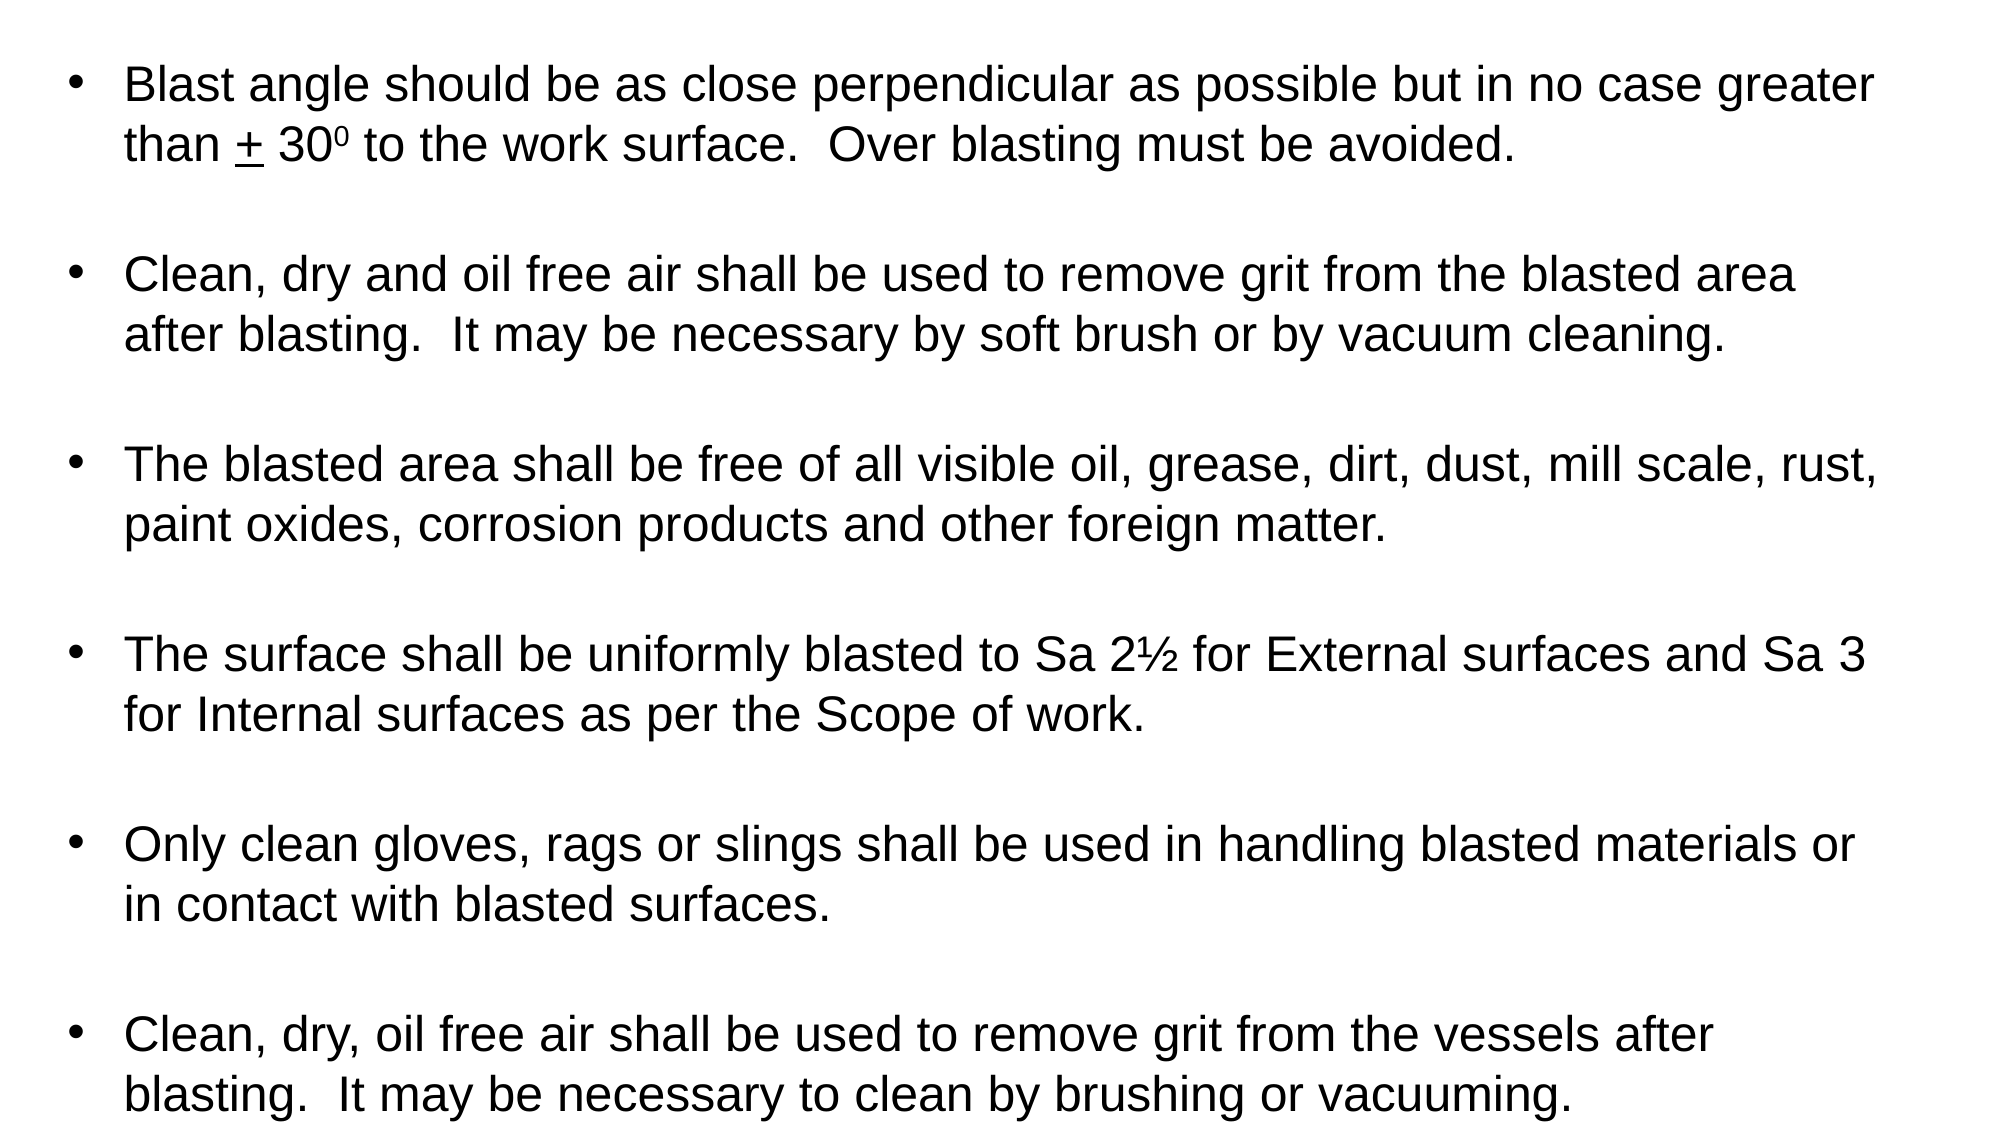

Blast angle should be as close perpendicular as possible but in no case greater than + 300 to the work surface.  Over blasting must be avoided.

Clean, dry and oil free air shall be used to remove grit from the blasted area after blasting.  It may be necessary by soft brush or by vacuum cleaning.

The blasted area shall be free of all visible oil, grease, dirt, dust, mill scale, rust, paint oxides, corrosion products and other foreign matter.

The surface shall be uniformly blasted to Sa 2½ for External surfaces and Sa 3 for Internal surfaces as per the Scope of work.

Only clean gloves, rags or slings shall be used in handling blasted materials or in contact with blasted surfaces.

Clean, dry, oil free air shall be used to remove grit from the vessels after blasting.  It may be necessary to clean by brushing or vacuuming.